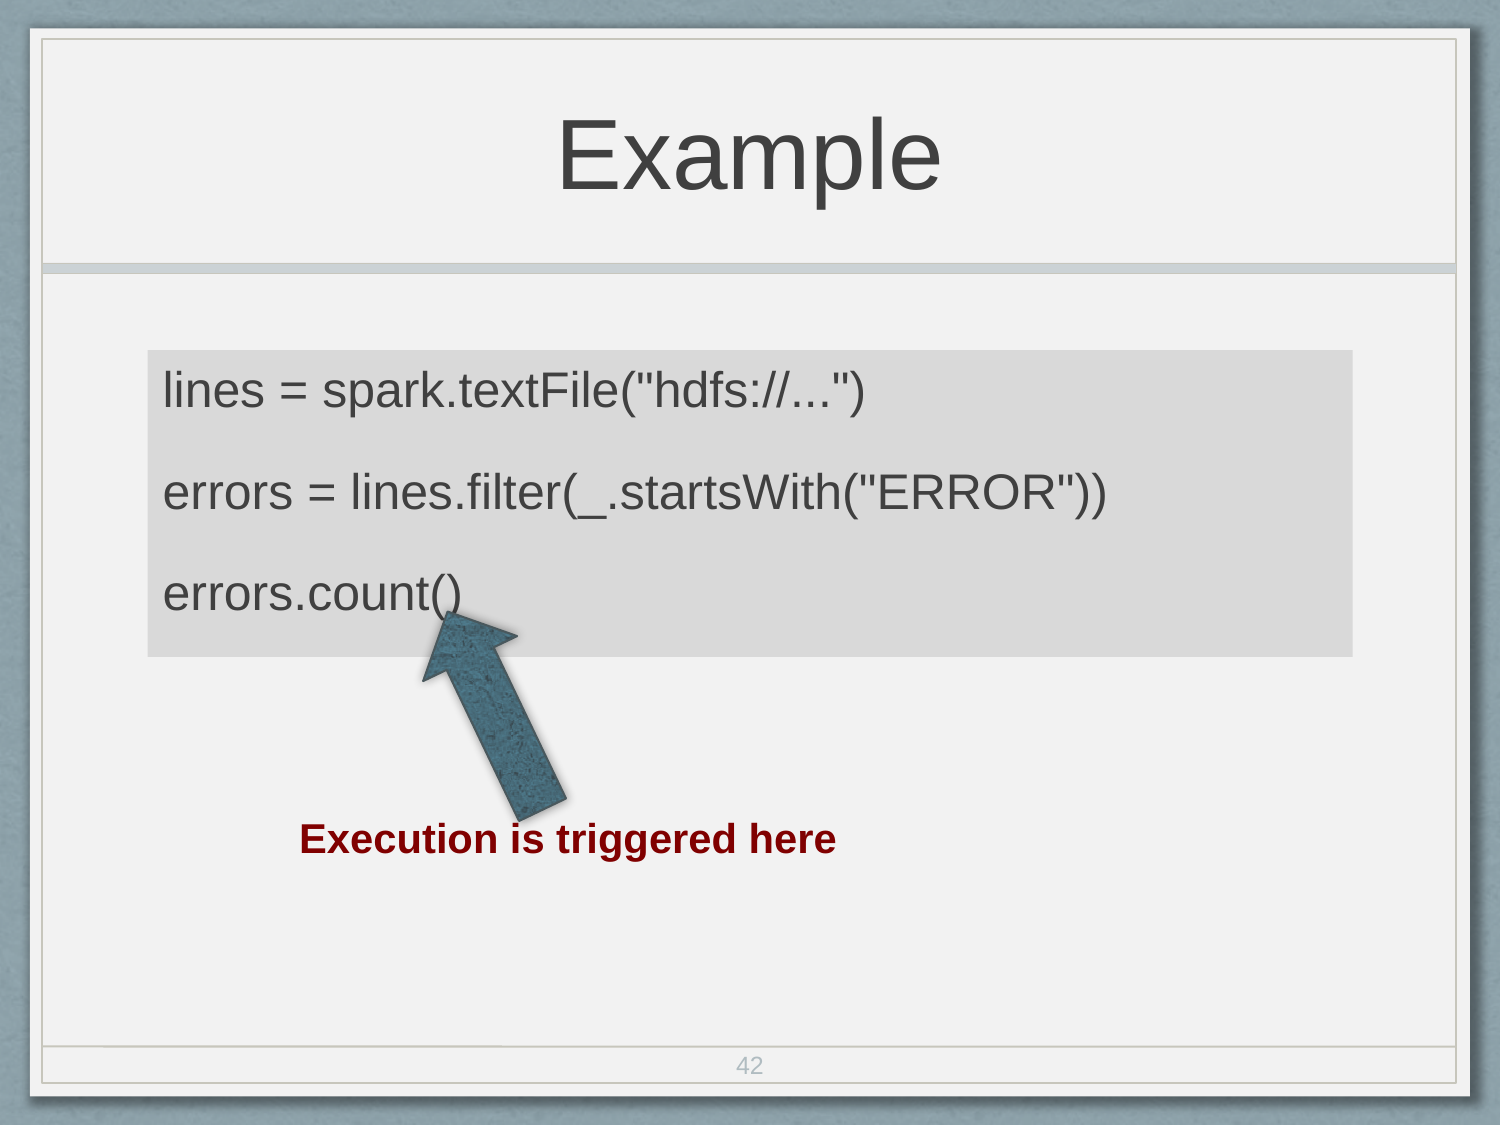

# Example
lines = spark.textFile("hdfs://...")
errors = lines.filter(_.startsWith("ERROR"))
errors.count()

Execution is triggered here
42